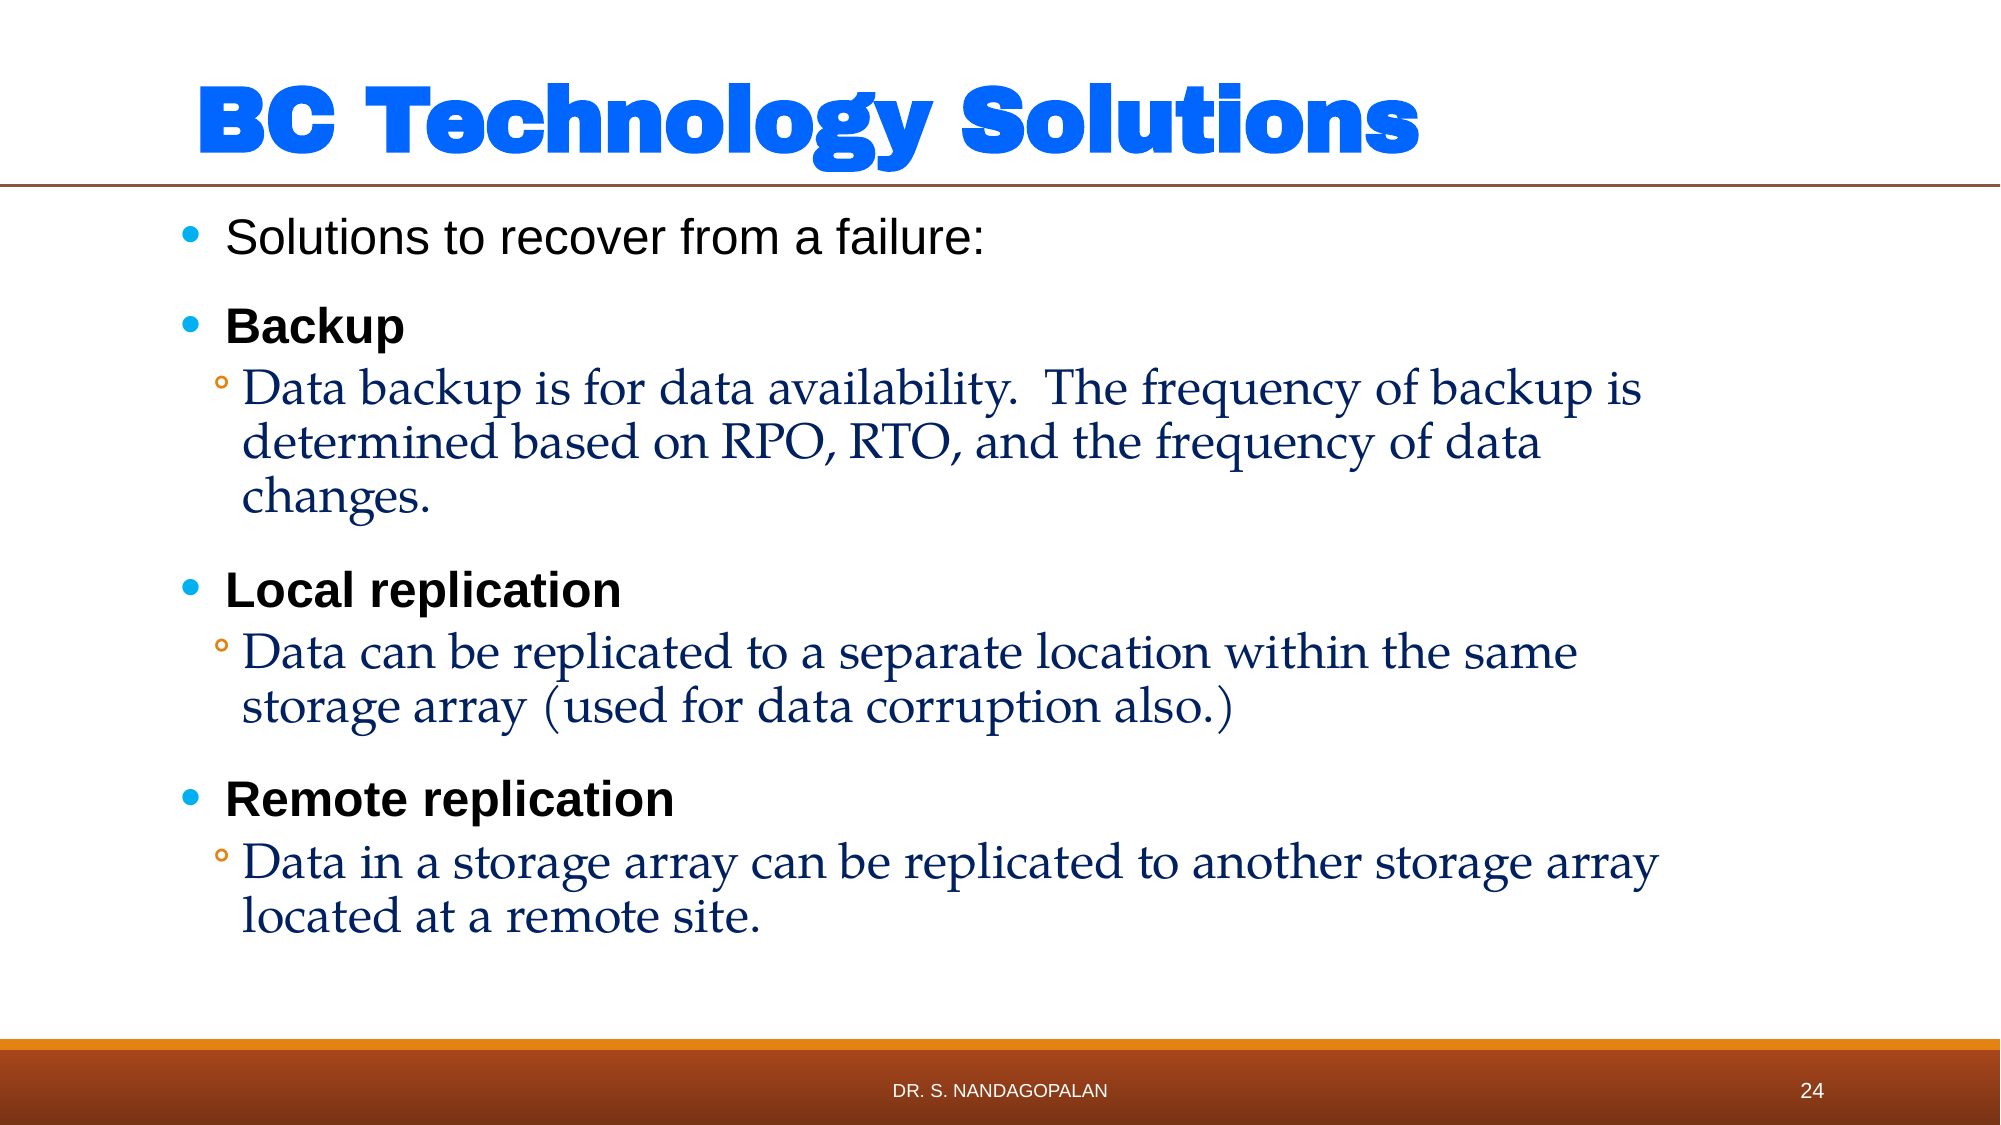

# BC Technology Solutions
Solutions to recover from a failure:
Backup
Data backup is for data availability.  The frequency of backup is determined based on RPO, RTO, and the frequency of data changes.
Local replication
Data can be replicated to a separate location within the same storage array (used for data corruption also.)
Remote replication
Data in a storage array can be replicated to another storage array located at a remote site.
Dr. S. Nandagopalan
24